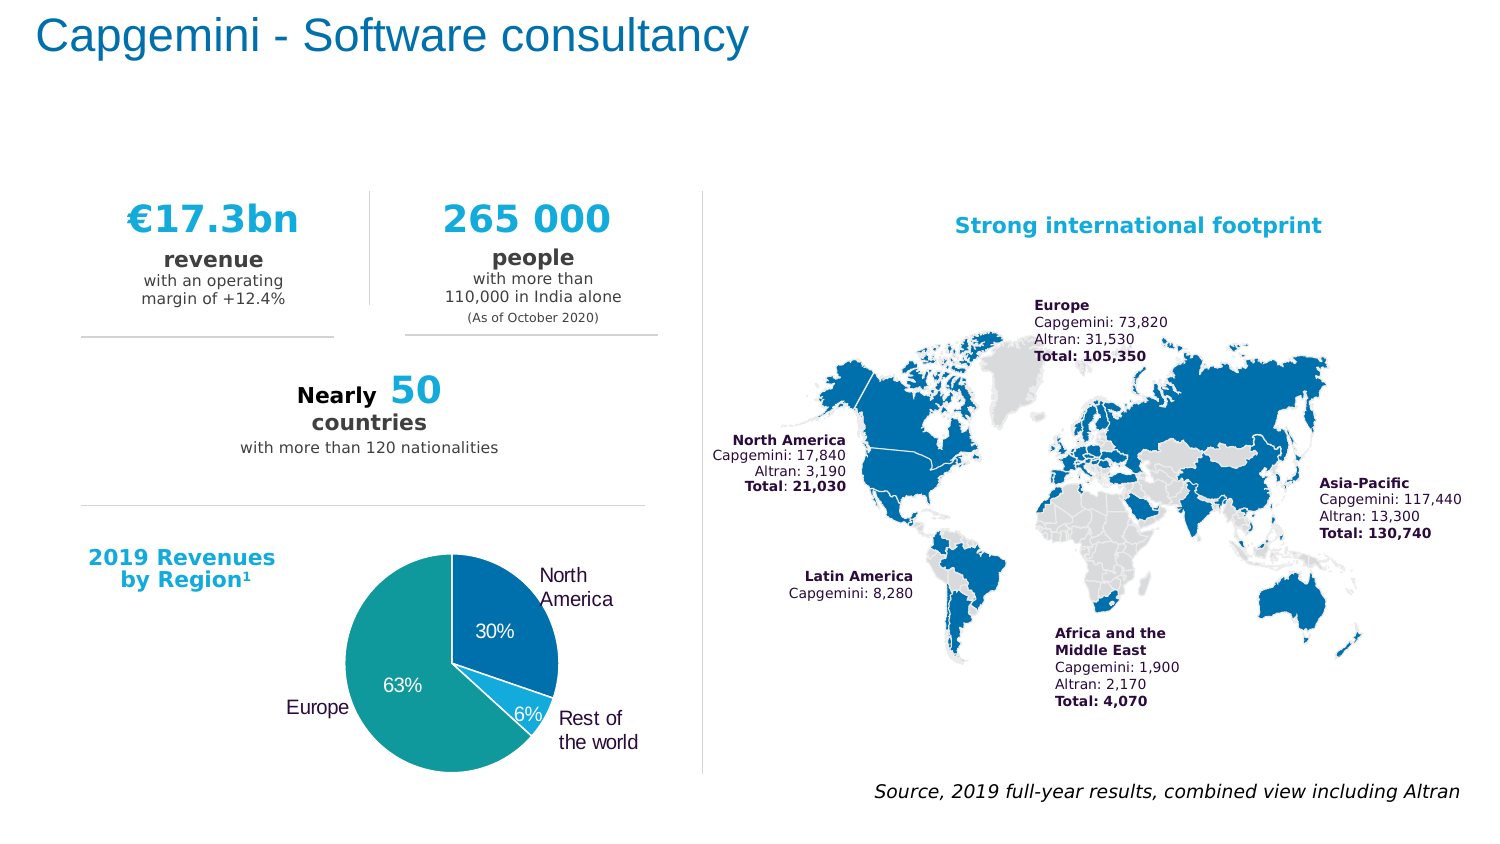

# Capgemini - Software consultancy
€17.3bn
revenue
with an operating
margin of +12.4%
265 000
people
with more than
110,000 in India alone
(As of October 2020)
Strong international footprint
Europe
Capgemini: 73,820
Altran: 31,530
Total: 105,350

Nearly 50
countries
with more than 120 nationalities
North America
Capgemini: 17,840
Altran: 3,190
Total: 21,030
Asia-Pacific
Capgemini: 117,440
Altran: 13,300
Total: 130,740
2019 Revenues
by Region1

### Chart

| Category |  |
|---|---|
Latin America
Capgemini: 8,280
Africa and the Middle East
Capgemini: 1,900
Altran: 2,170
Total: 4,070
Source, 2019 full-year results, combined view including Altran